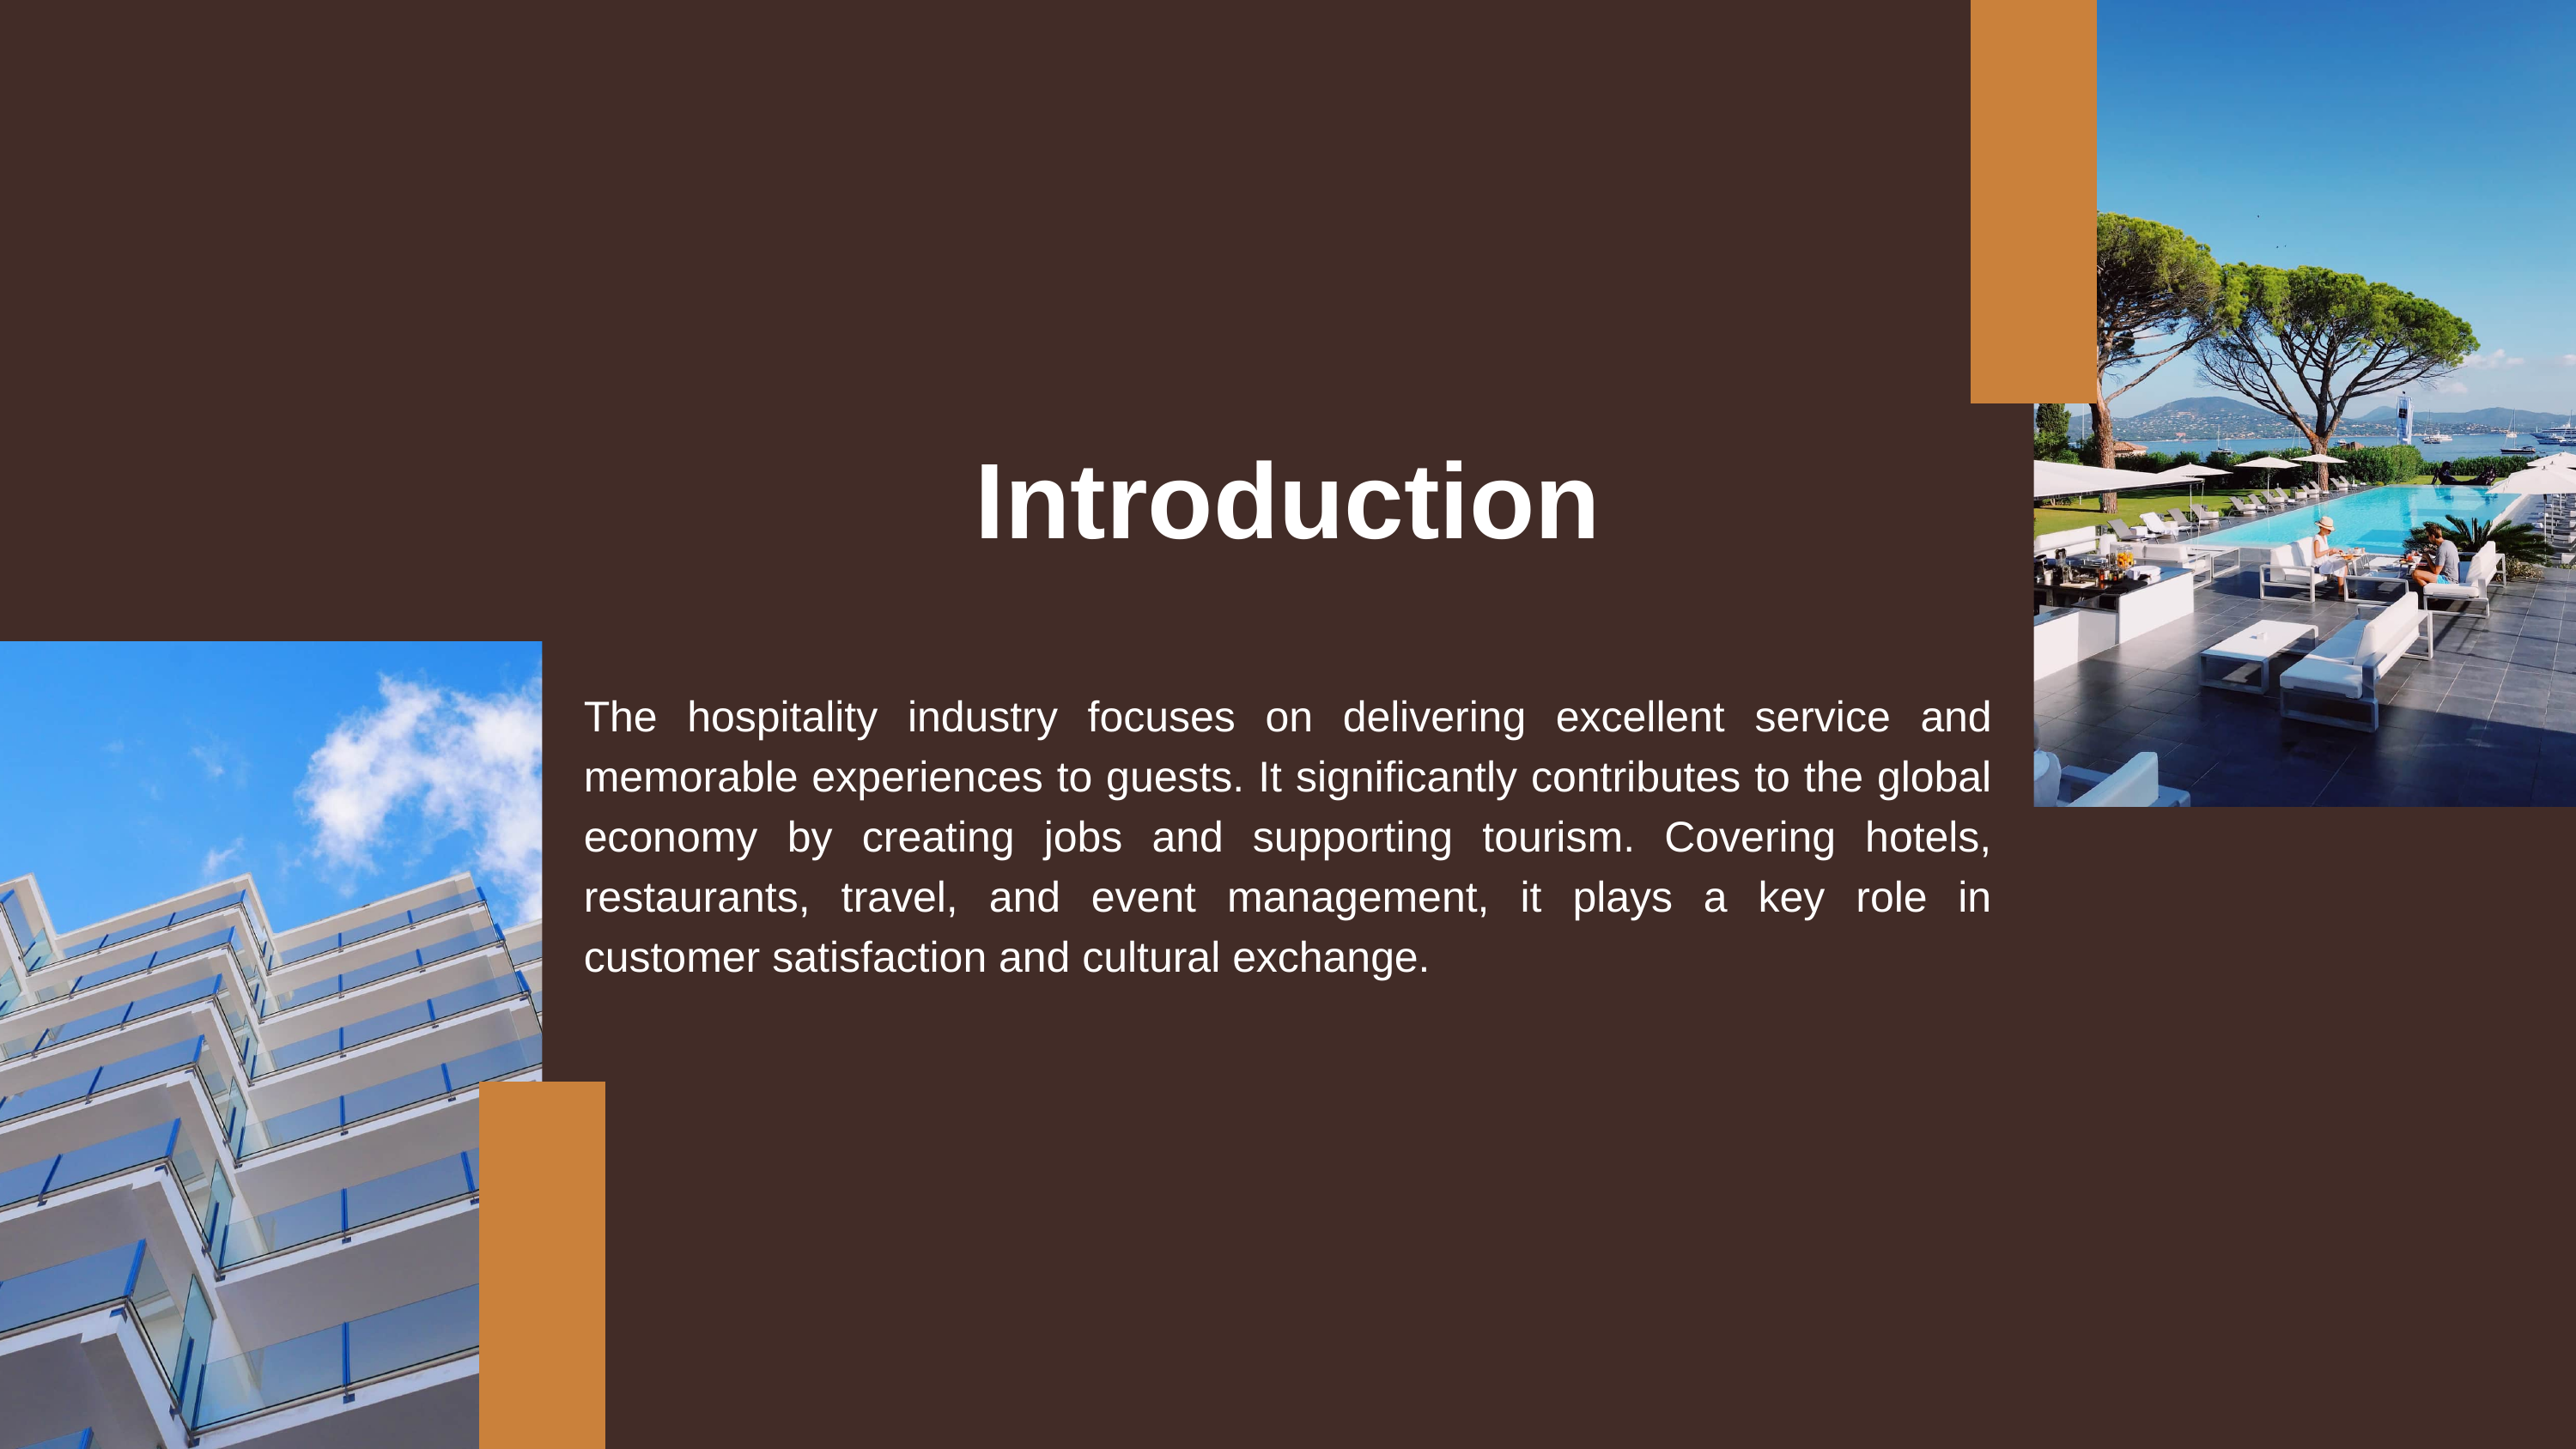

Introduction

The hospitality industry focuses on delivering excellent service and memorable experiences to guests. It significantly contributes to the global economy by creating jobs and supporting tourism. Covering hotels, restaurants, travel, and event management, it plays a key role in customer satisfaction and cultural exchange.